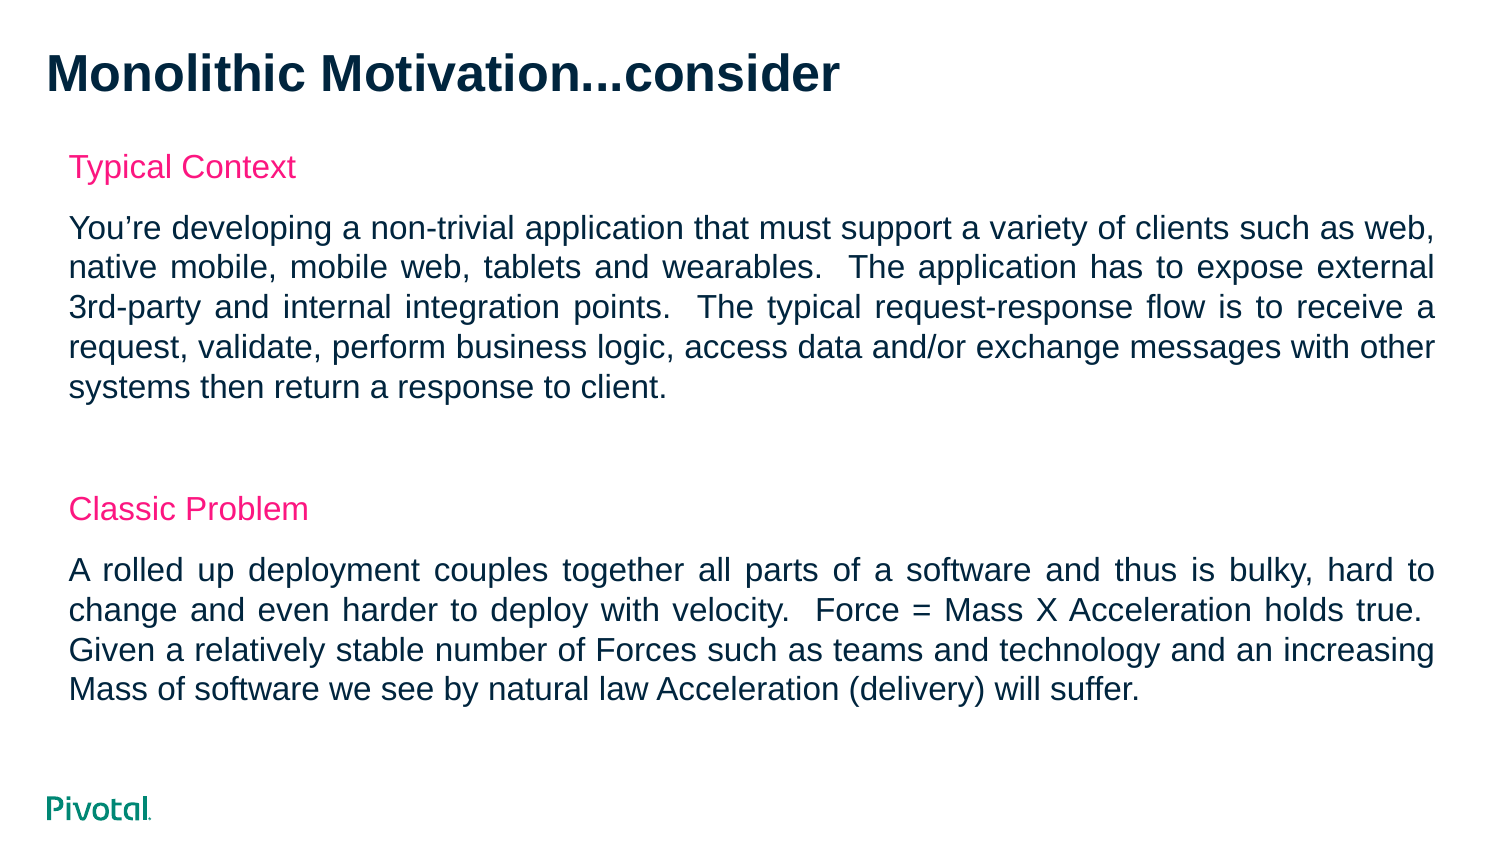

# Monolithic Motivation...consider
Typical Context
You’re developing a non-trivial application that must support a variety of clients such as web, native mobile, mobile web, tablets and wearables.  The application has to expose external 3rd-party and internal integration points.  The typical request-response flow is to receive a request, validate, perform business logic, access data and/or exchange messages with other systems then return a response to client.

Classic Problem
A rolled up deployment couples together all parts of a software and thus is bulky, hard to change and even harder to deploy with velocity.  Force = Mass X Acceleration holds true.  Given a relatively stable number of Forces such as teams and technology and an increasing Mass of software we see by natural law Acceleration (delivery) will suffer.